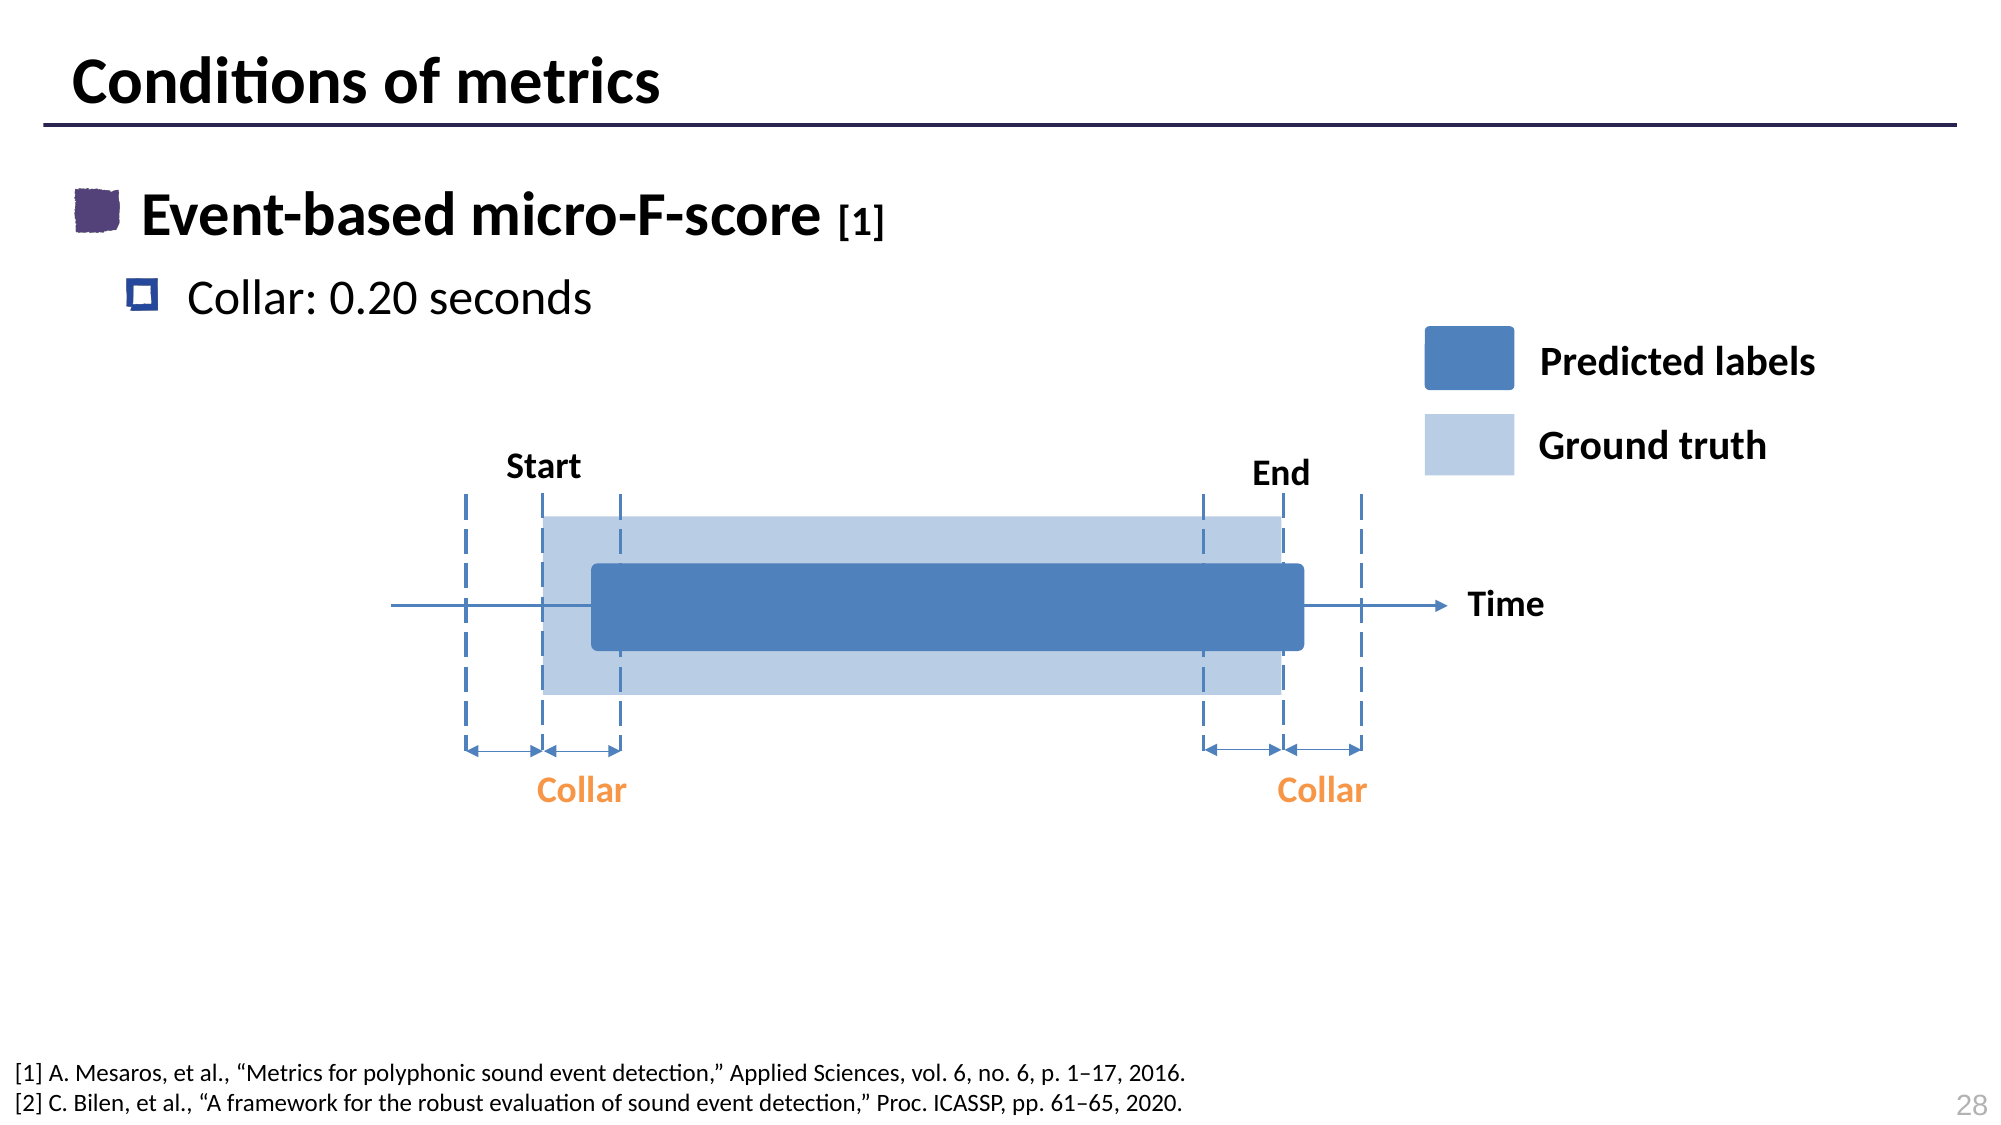

# Conditions of metrics
Event-based micro-F-score [1]
Collar: 0.20 seconds
Predicted labels

Ground truth

Start
End

Time
Collar
Collar
[1] A. Mesaros, et al., “Metrics for polyphonic sound event detection,” Applied Sciences, vol. 6, no. 6, p. 1–17, 2016.
[2] C. Bilen, et al., “A framework for the robust evaluation of sound event detection,” Proc. ICASSP, pp. 61–65, 2020.
28